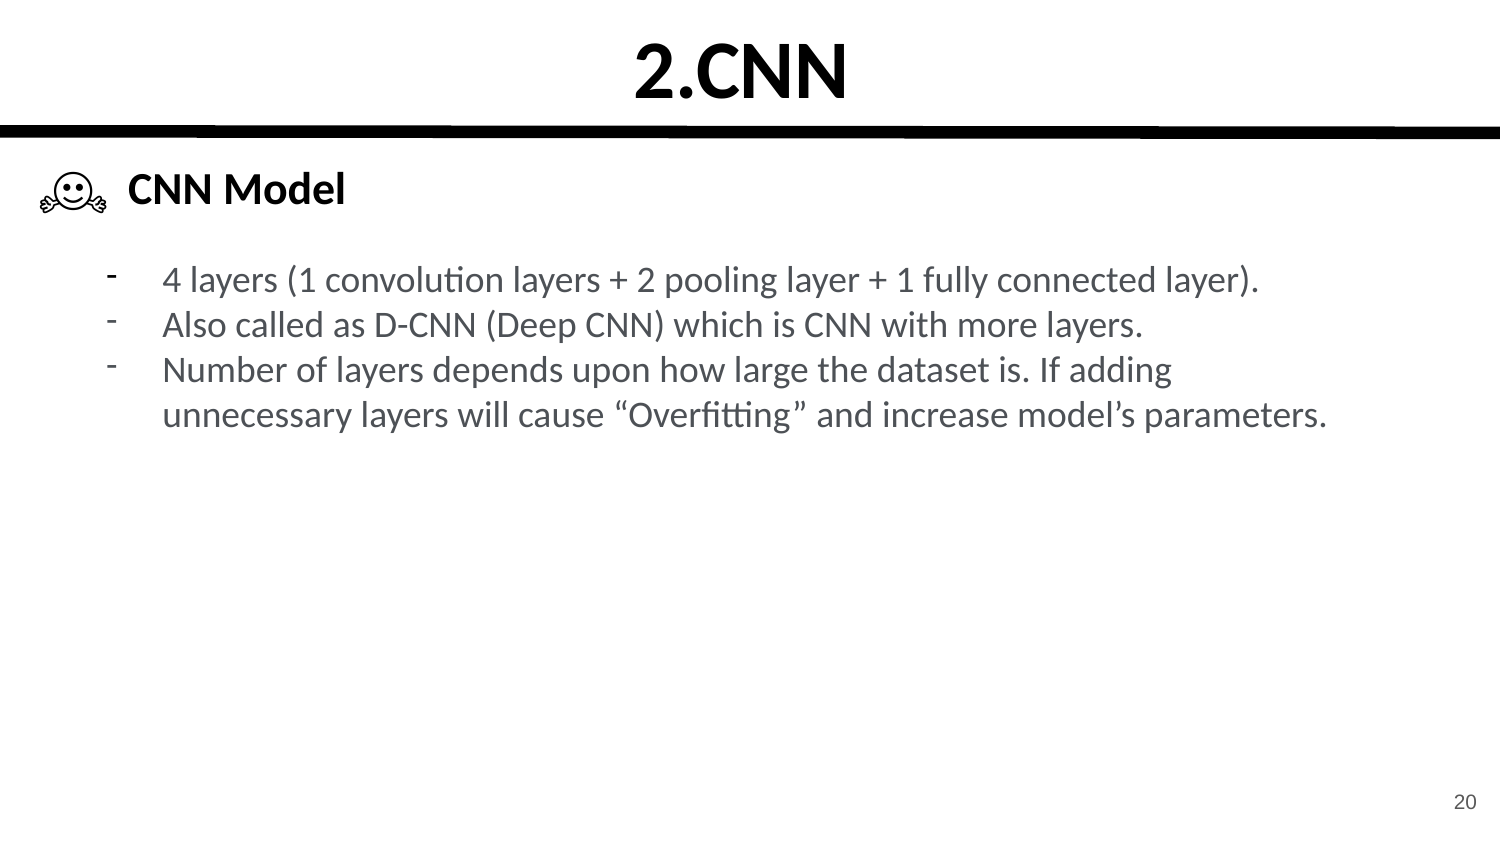

2.CNN
🤗  CNN Model
4 layers (1 convolution layers + 2 pooling layer + 1 fully connected layer).
Also called as D-CNN (Deep CNN) which is CNN with more layers.
Number of layers depends upon how large the dataset is. If adding unnecessary layers will cause “Overfitting” and increase model’s parameters.
20